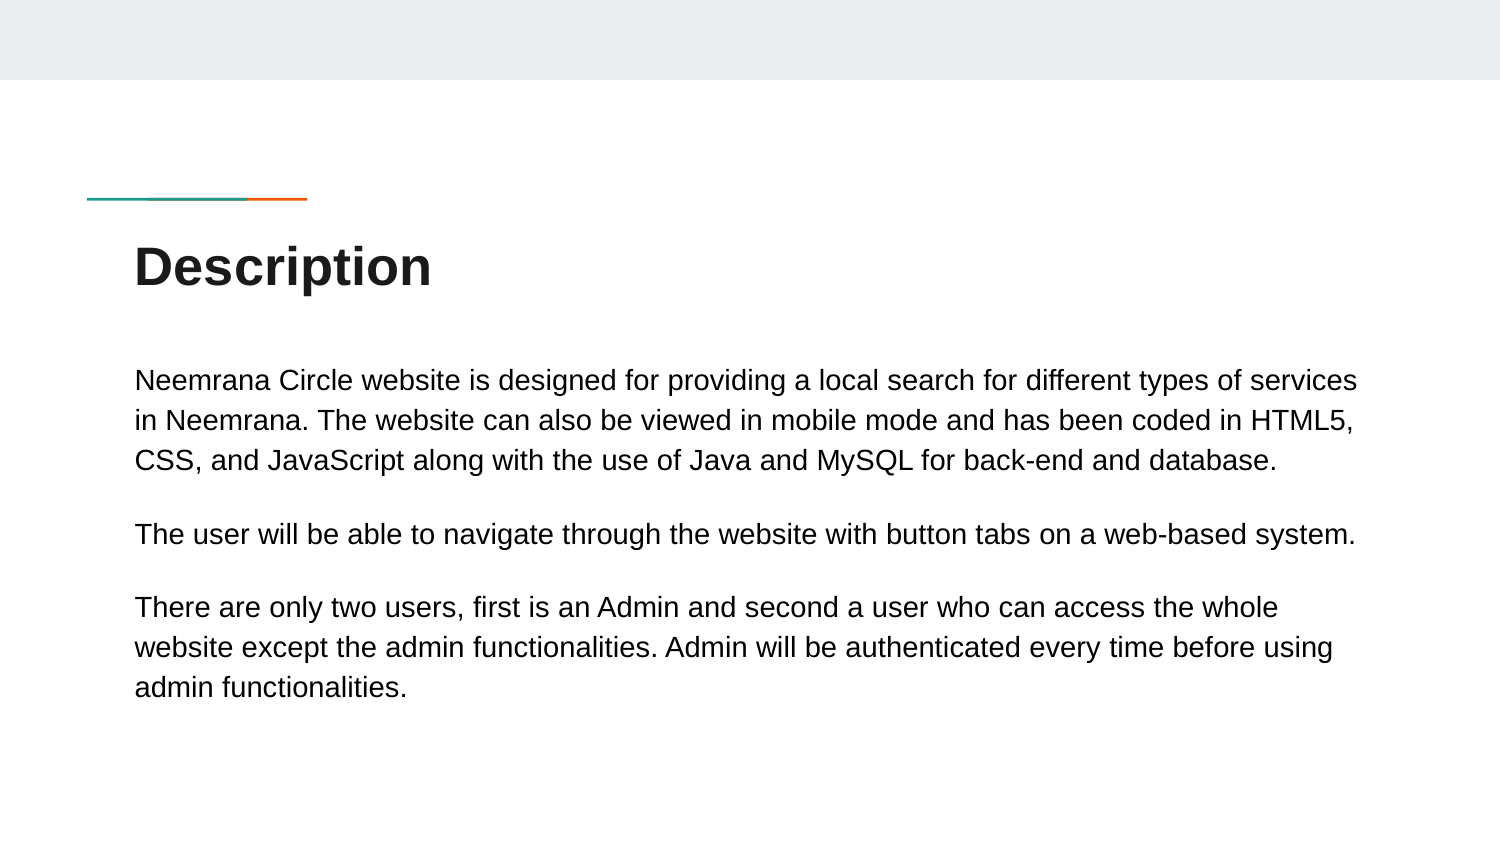

# Description
Neemrana Circle website is designed for providing a local search for different types of services in Neemrana. The website can also be viewed in mobile mode and has been coded in HTML5, CSS, and JavaScript along with the use of Java and MySQL for back-end and database.
The user will be able to navigate through the website with button tabs on a web-based system.
There are only two users, first is an Admin and second a user who can access the whole website except the admin functionalities. Admin will be authenticated every time before using admin functionalities.